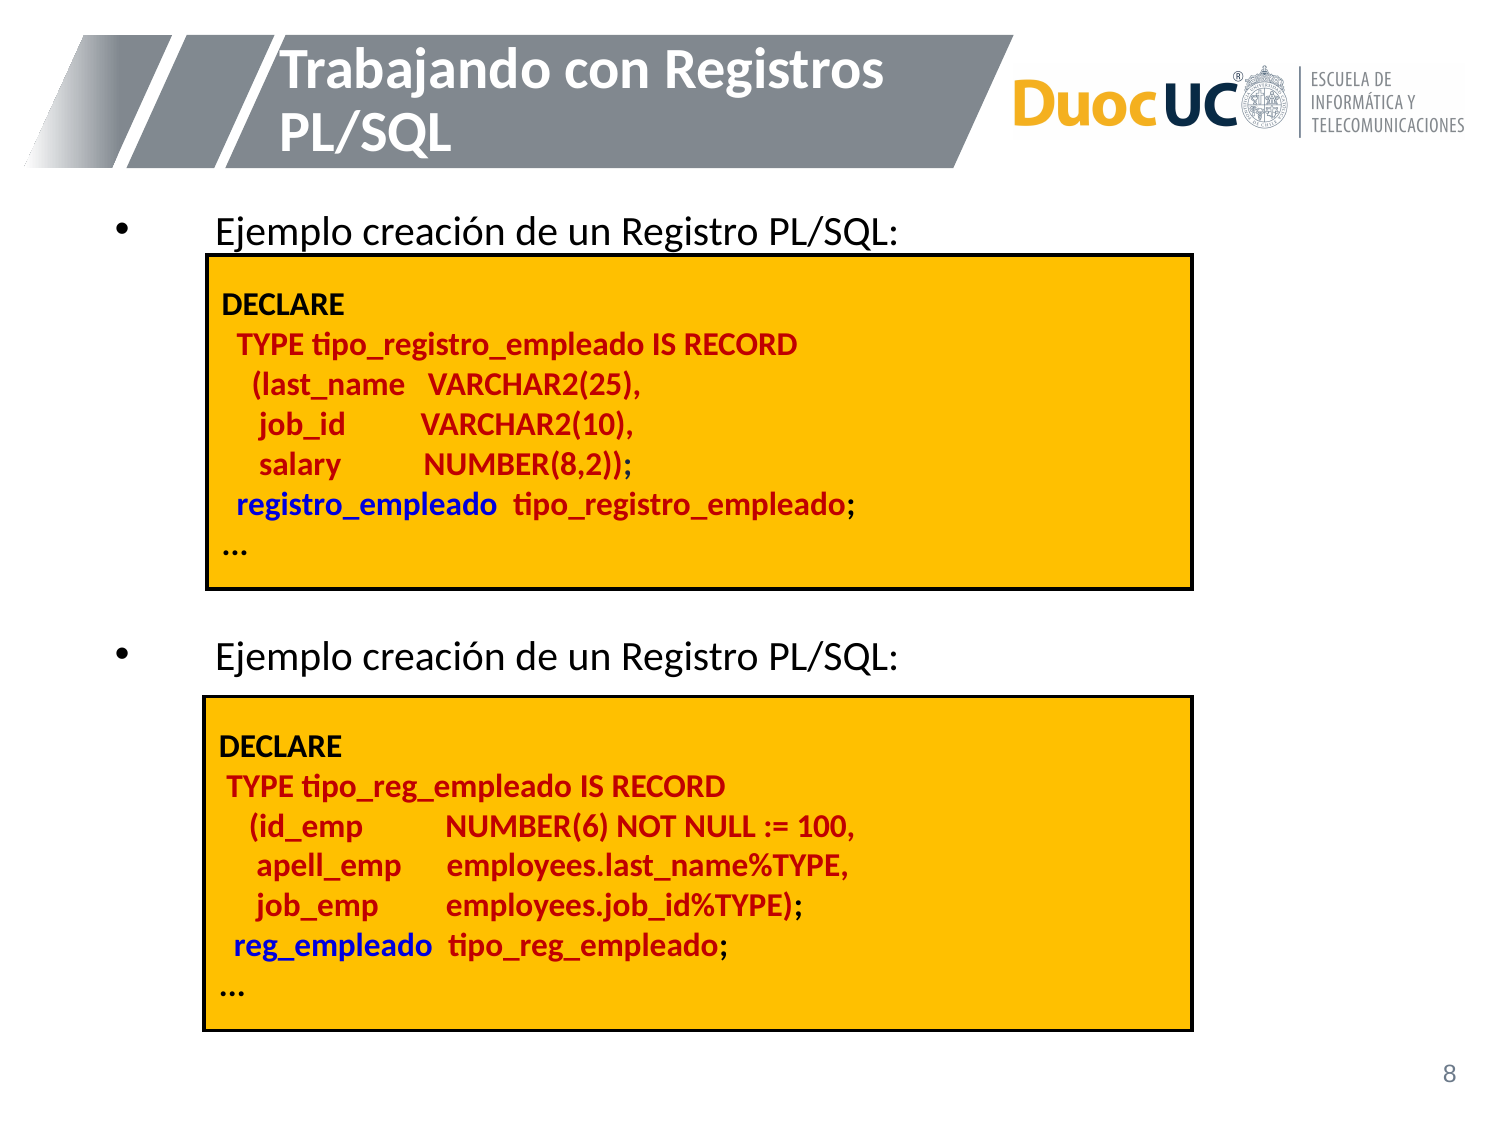

# Trabajando con Registros PL/SQL
Ejemplo creación de un Registro PL/SQL:

Ejemplo creación de un Registro PL/SQL:

DECLARE
  TYPE tipo_registro_empleado IS RECORD
    (last_name   VARCHAR2(25),
     job_id          VARCHAR2(10),
     salary           NUMBER(8,2));
  registro_empleado  tipo_registro_empleado;
...

DECLARE
 TYPE tipo_reg_empleado IS RECORD
    (id_emp           NUMBER(6) NOT NULL := 100,
     apell_emp      employees.last_name%TYPE,
     job_emp         employees.job_id%TYPE);
  reg_empleado  tipo_reg_empleado;
...